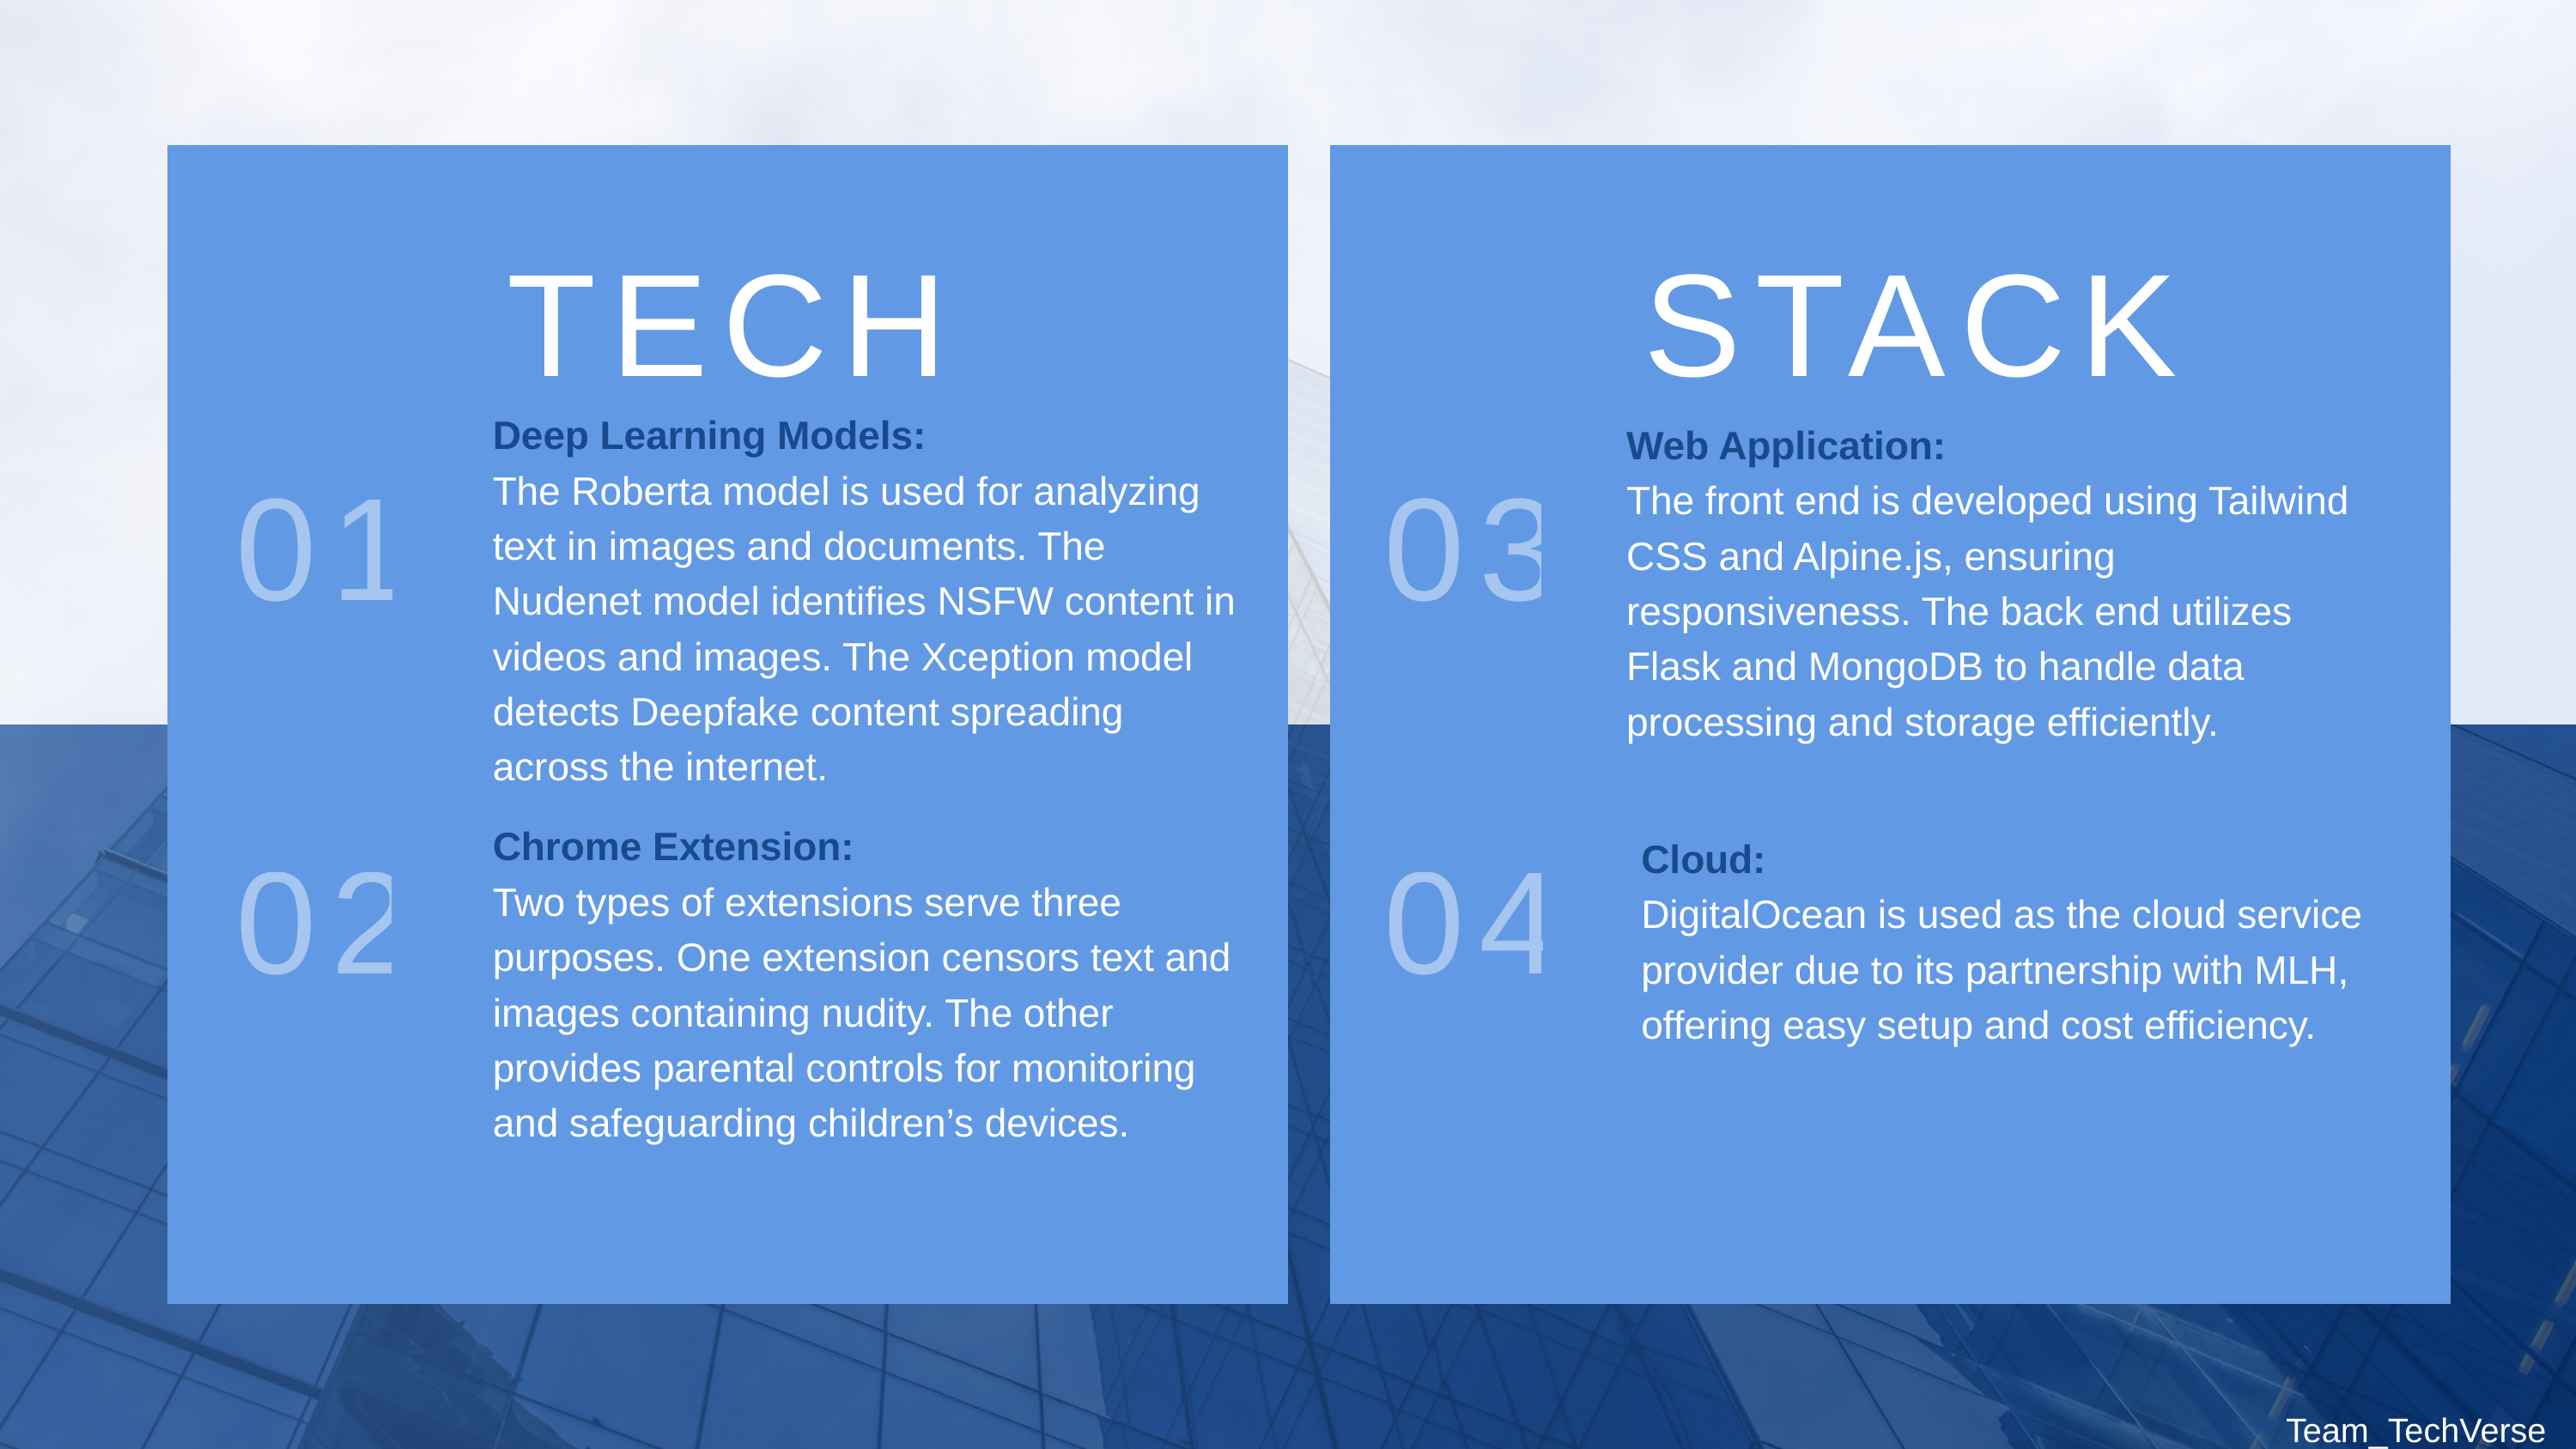

TECH
STACK
VISION
Deep Learning Models:
The Roberta model is used for analyzing text in images and documents. The Nudenet model identifies NSFW content in videos and images. The Xception model detects Deepfake content spreading across the internet.
Web Application:
The front end is developed using Tailwind CSS and Alpine.js, ensuring responsiveness. The back end utilizes Flask and MongoDB to handle data processing and storage efficiently.

01
03
Chrome Extension:
Two types of extensions serve three purposes. One extension censors text and images containing nudity. The other provides parental controls for monitoring and safeguarding children’s devices.

Cloud:
DigitalOcean is used as the cloud service provider due to its partnership with MLH, offering easy setup and cost efficiency.

02
04
Team_TechVerse